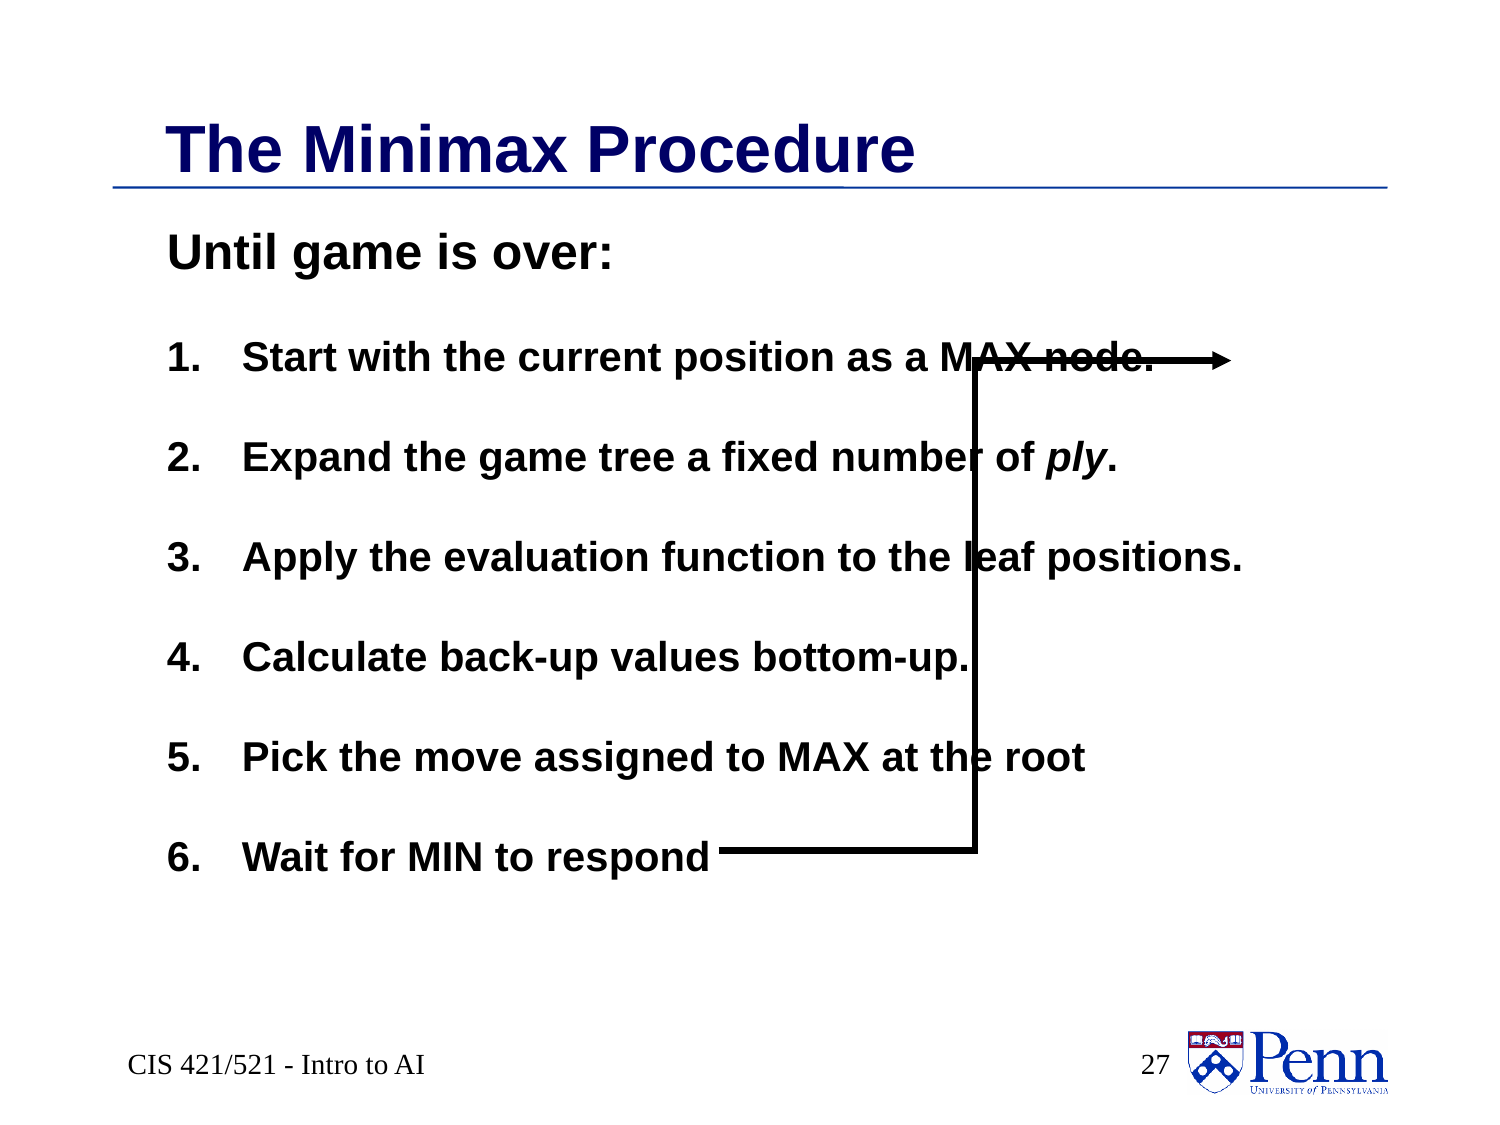

# The Minimax Procedure
Until game is over:

Start with the current position as a MAX node.

Expand the game tree a fixed number of ply.

Apply the evaluation function to the leaf positions.

Calculate back-up values bottom-up.

Pick the move assigned to MAX at the root

Wait for MIN to respond
CIS 421/521 - Intro to AI
       27